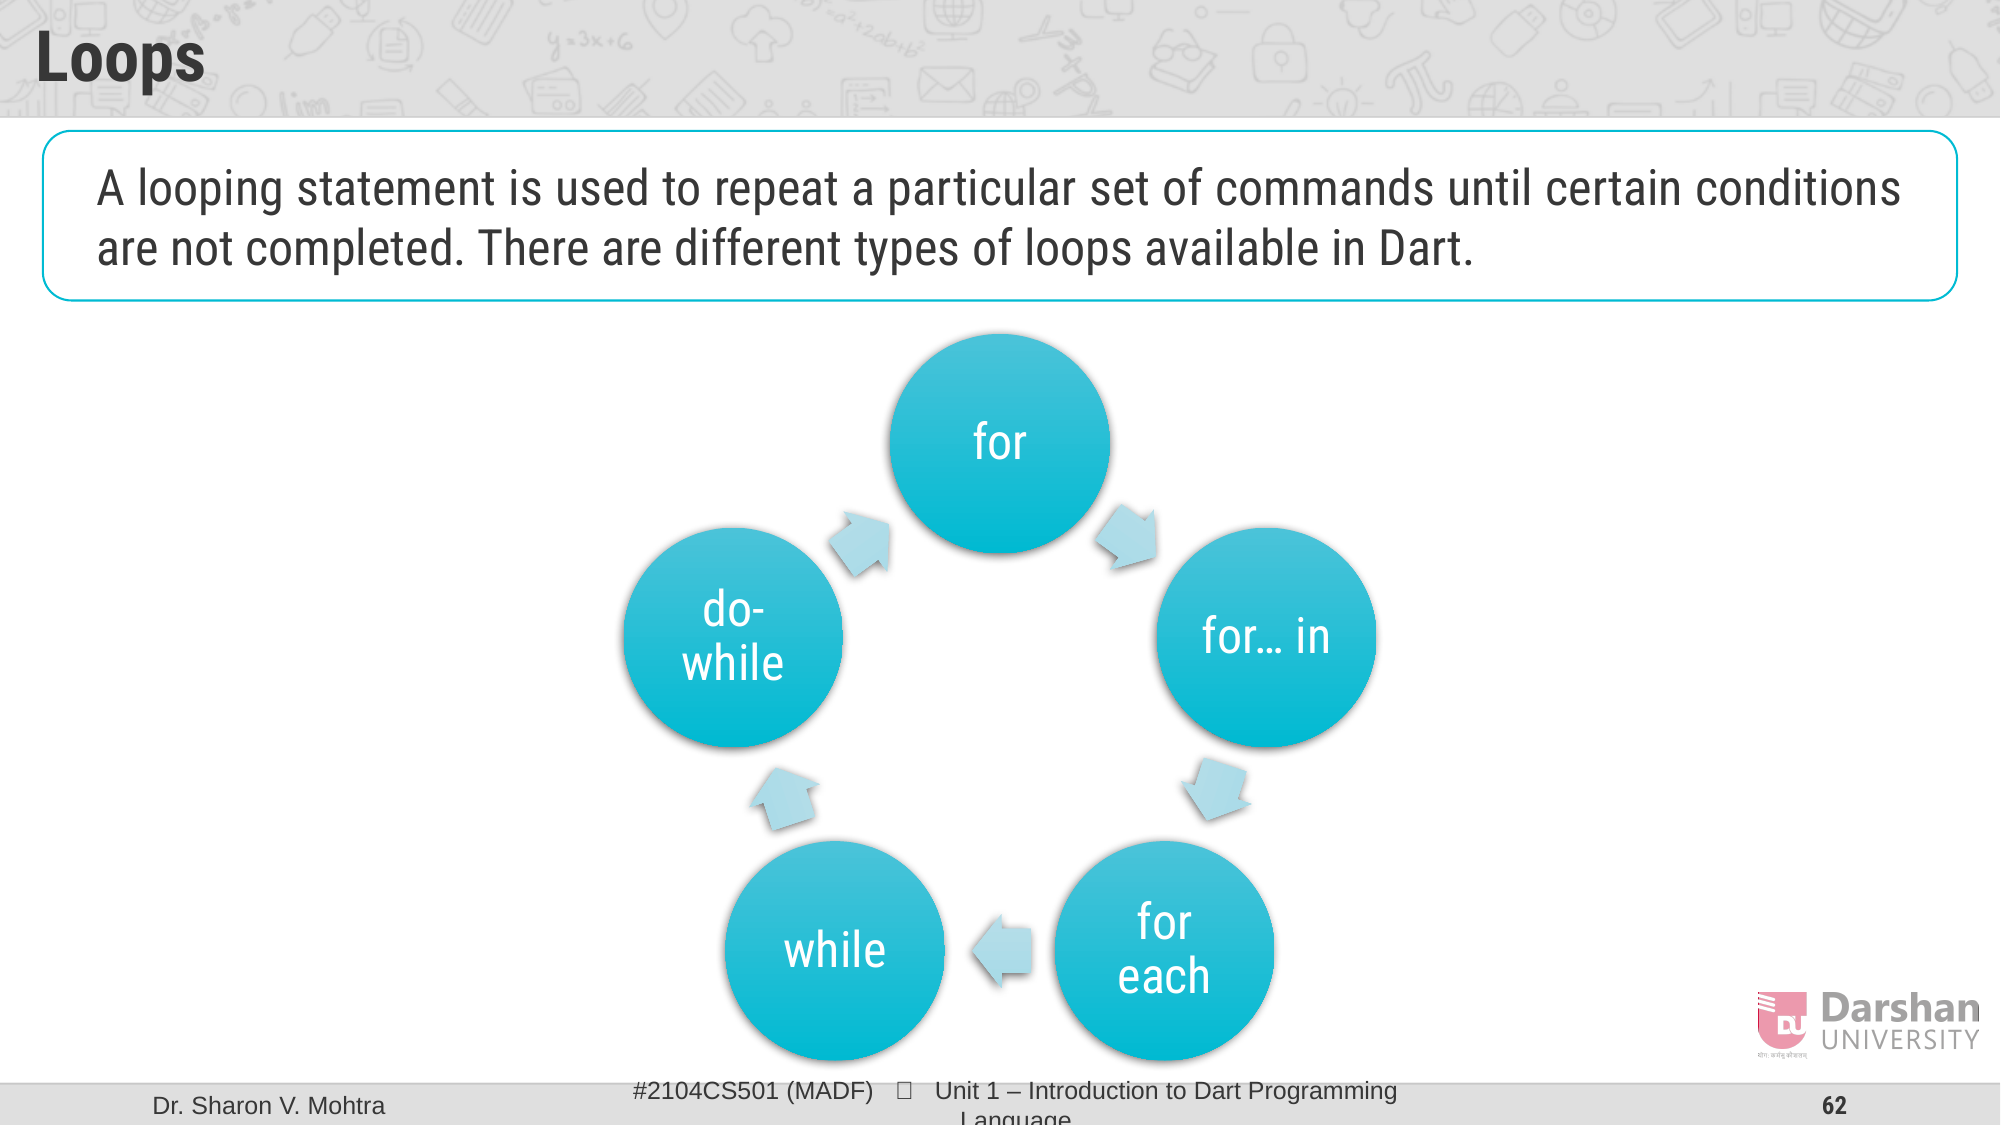

# Loops
A looping statement is used to repeat a particular set of commands until certain conditions are not completed. There are different types of loops available in Dart.
for

do-while
for… in

while
for each